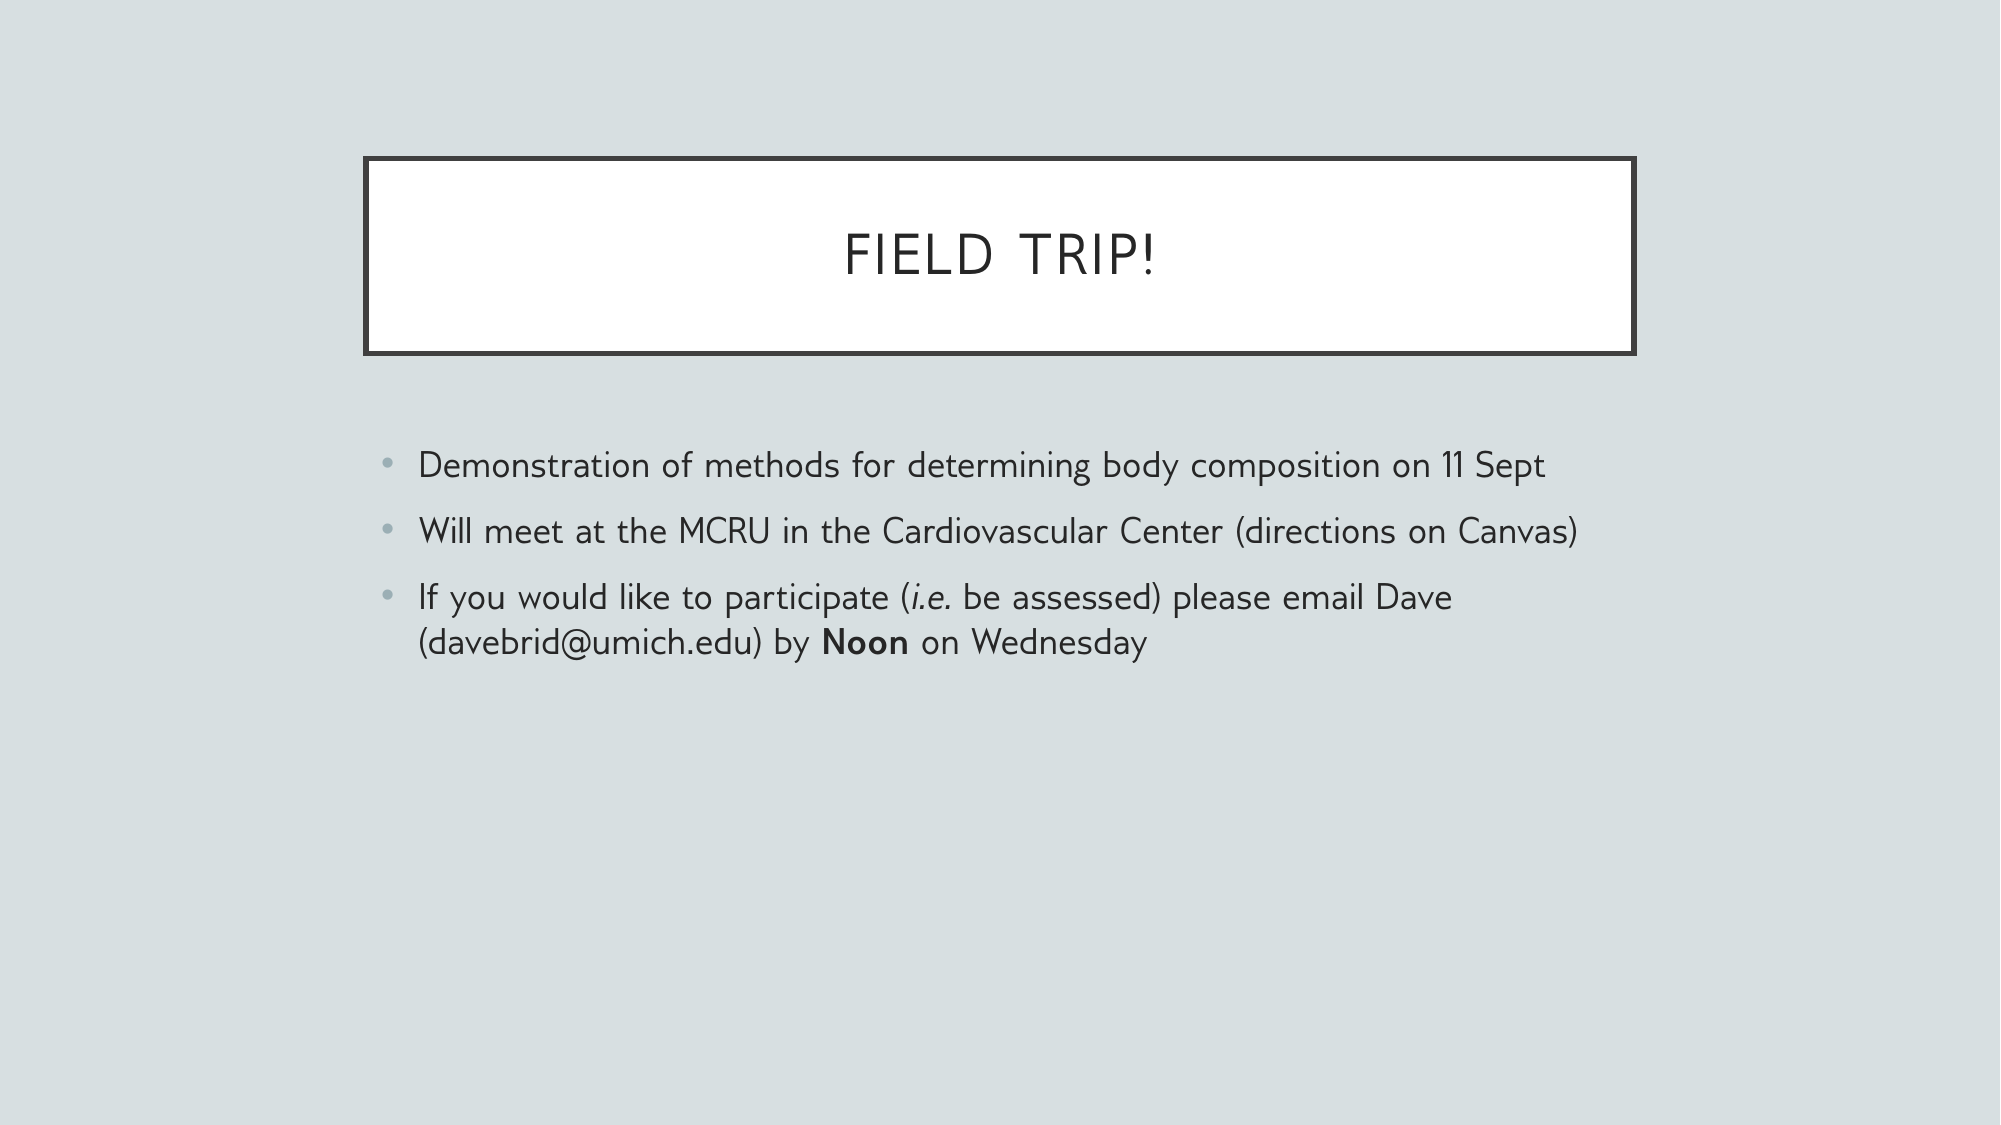

# Field Trip!
Demonstration of methods for determining body composition on 11 Sept
Will meet at the MCRU in the Cardiovascular Center (directions on Canvas)
If you would like to participate (i.e. be assessed) please email Dave (davebrid@umich.edu) by Noon on Wednesday